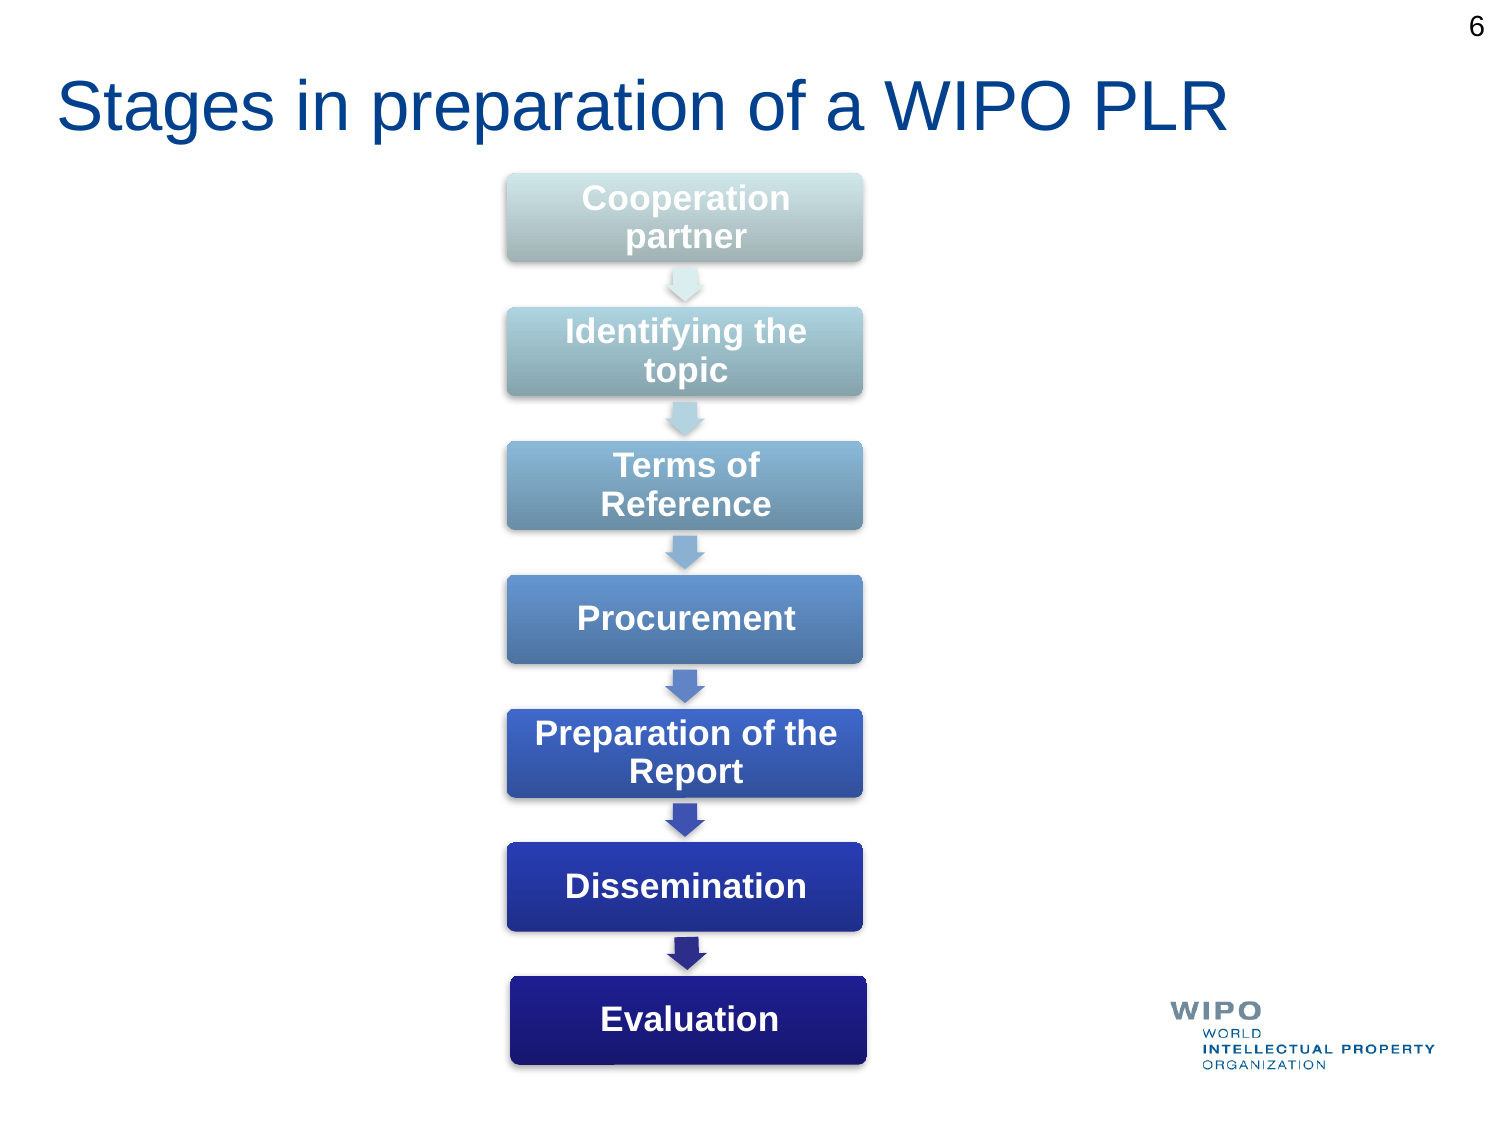

6
# Stages in preparation of a WIPO PLR
Cooperation partner

Identifying the topic

Terms of Reference

Procurement

Preparation of the Report

Dissemination

Evaluation